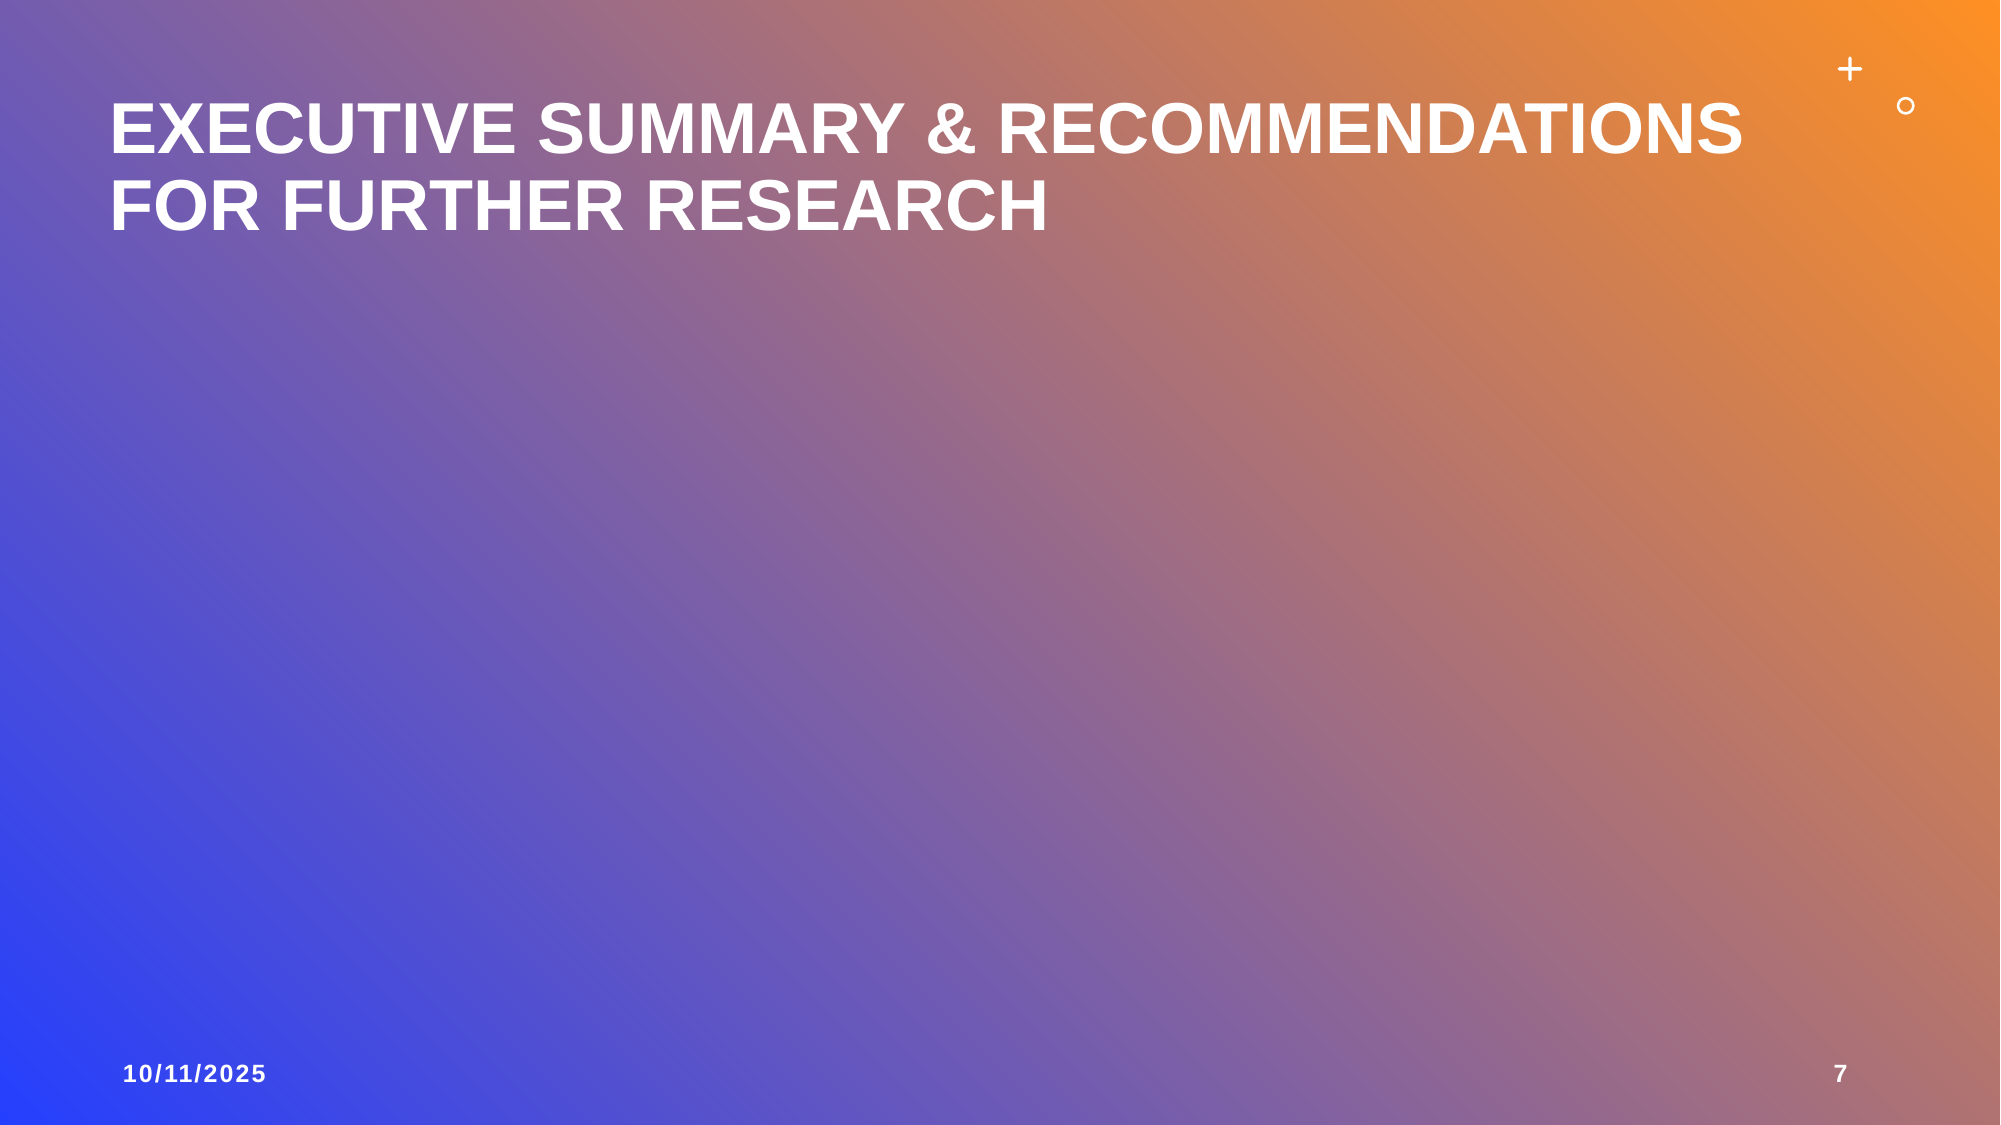

# Executive Summary & recommendations for further research
10/11/2025
7